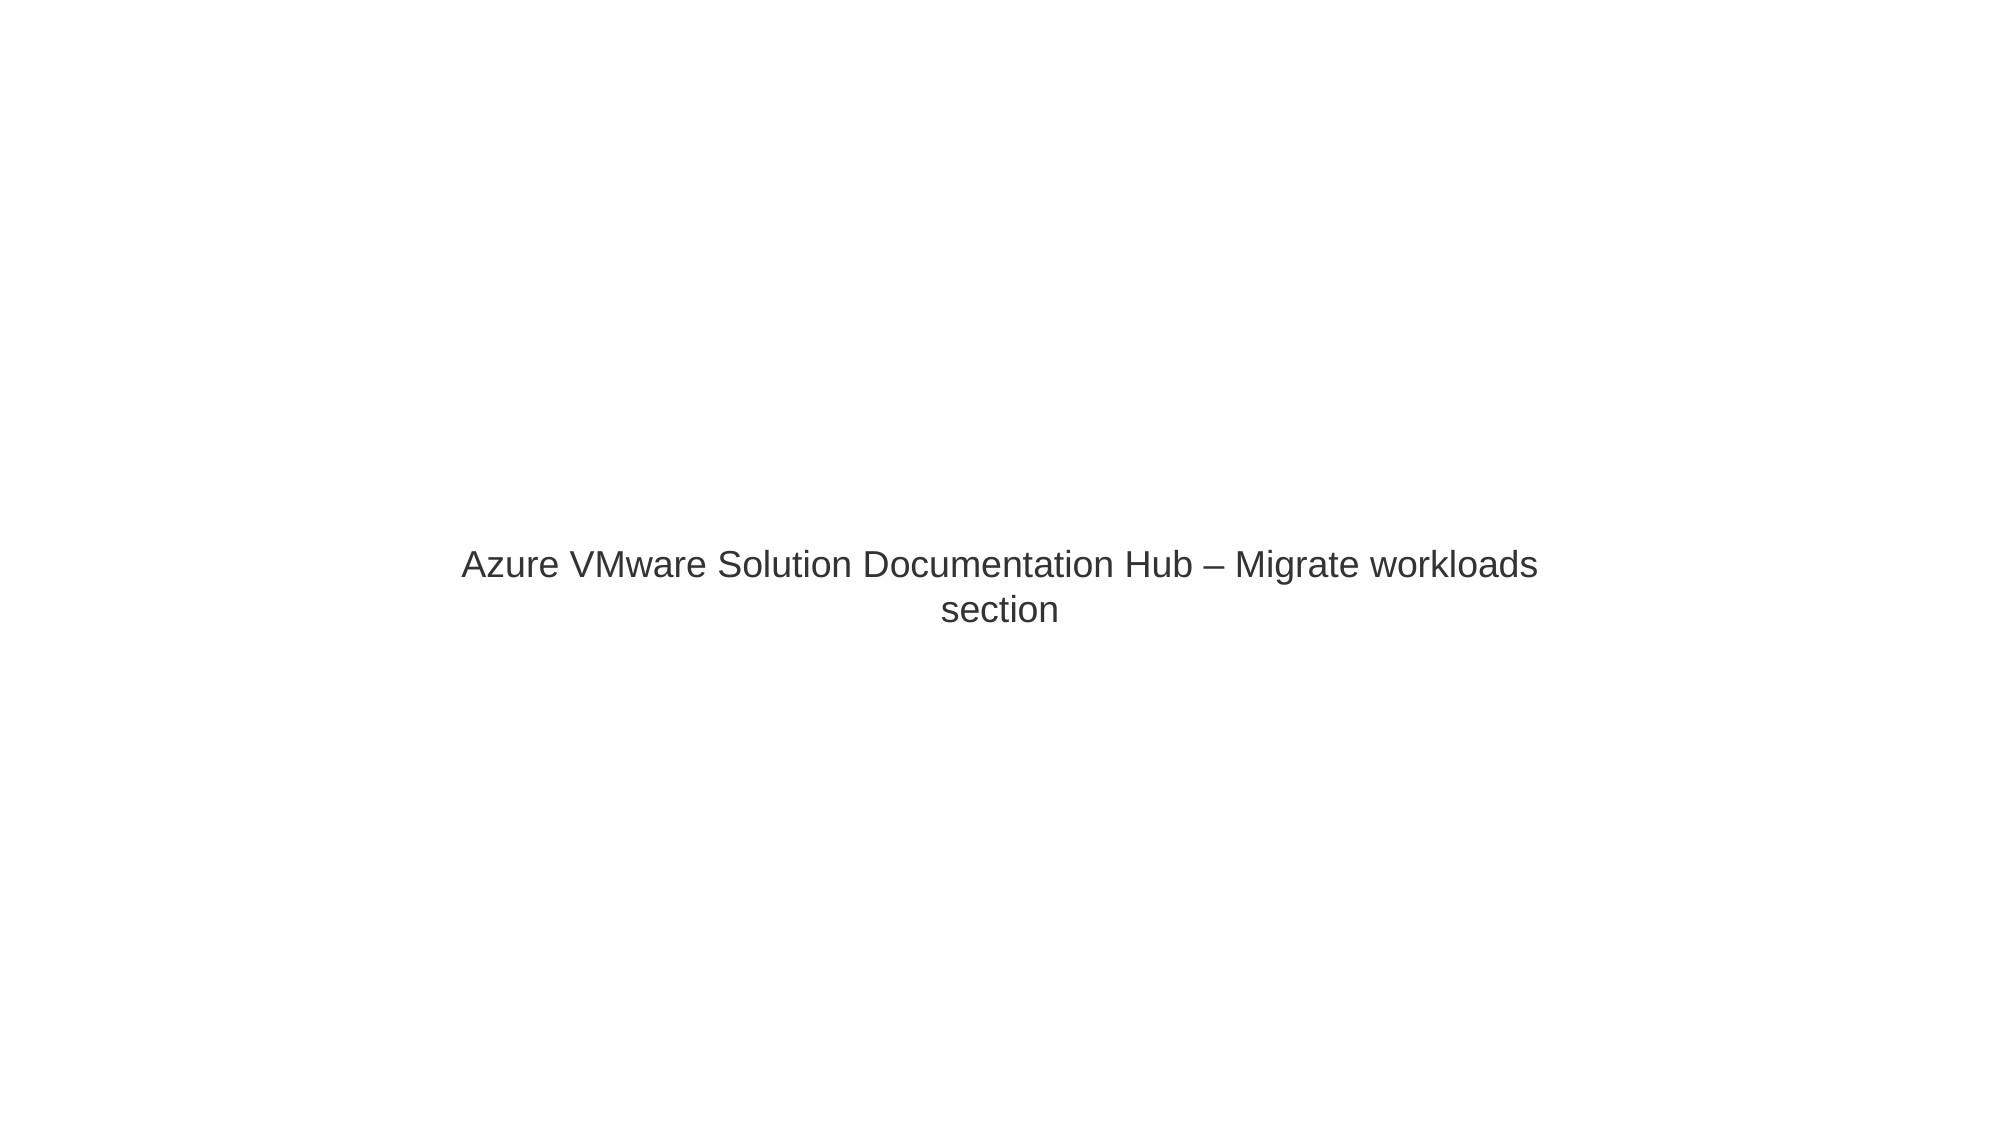

Azure VMware Solution Documentation Hub – Migrate workloads section